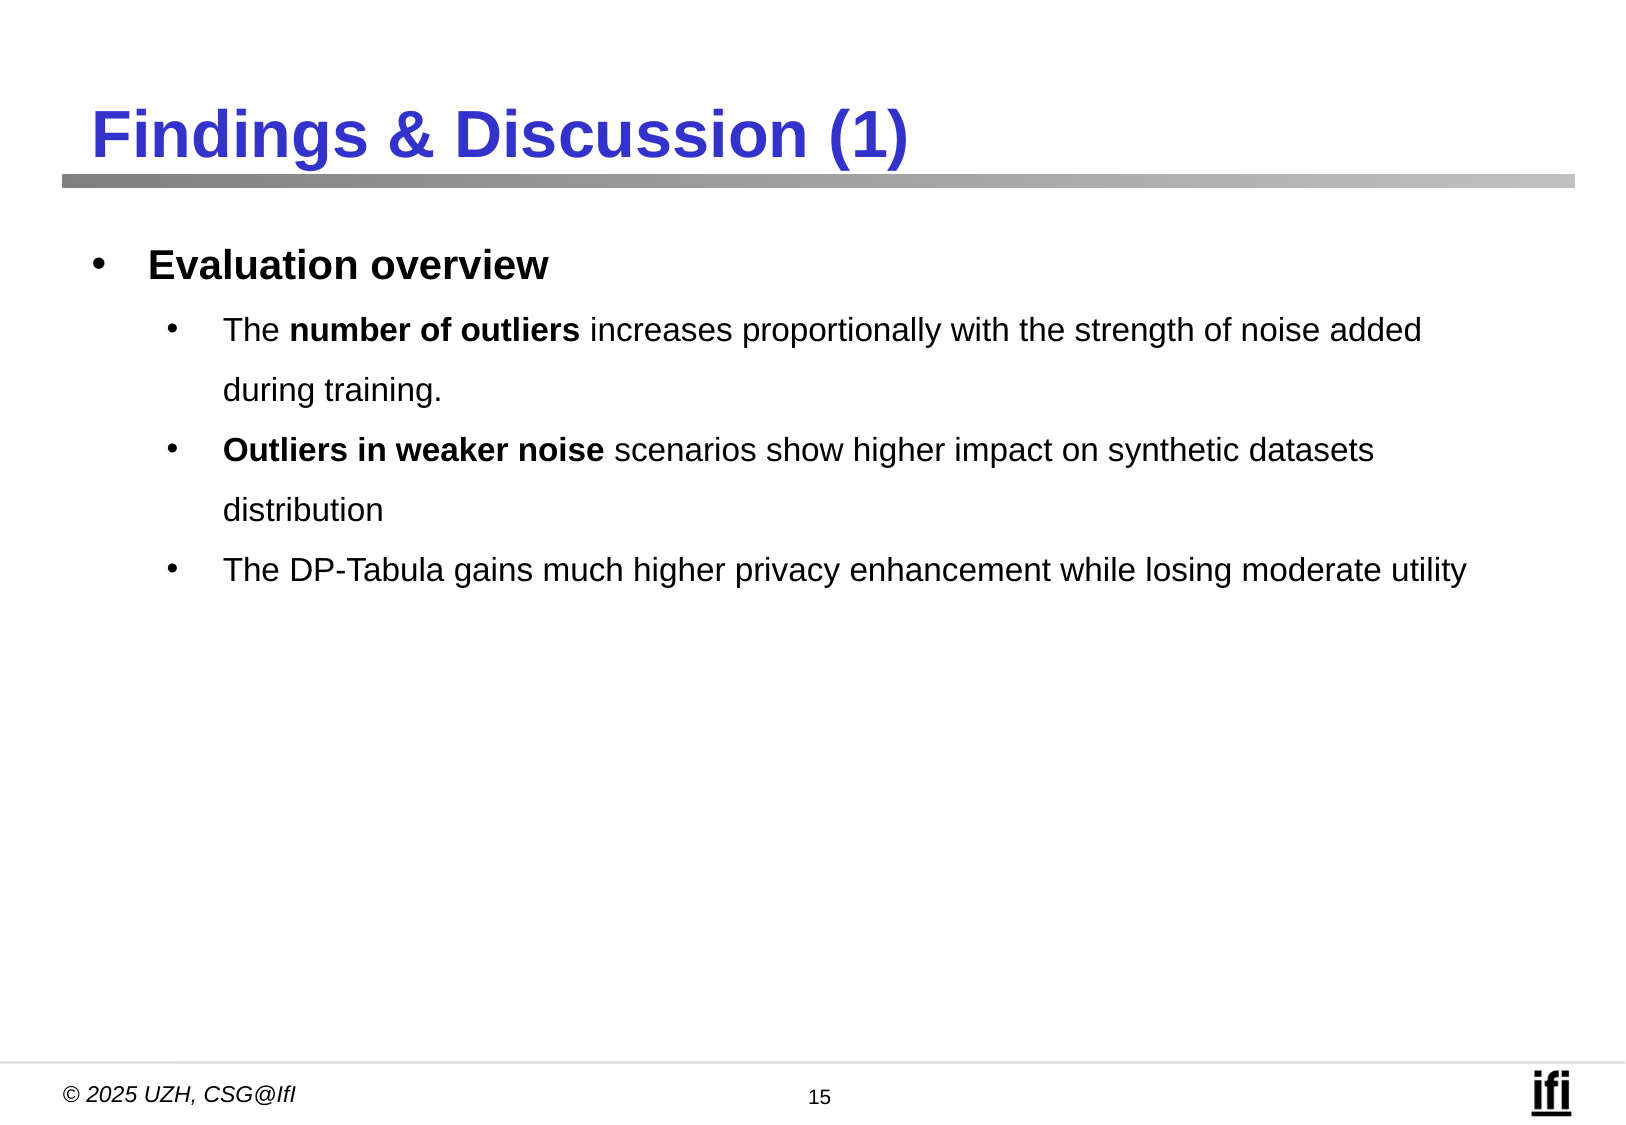

Findings & Discussion (1)

Evaluation overview
The number of outliers increases proportionally with the strength of noise added during training.
Outliers in weaker noise scenarios show higher impact on synthetic datasets distribution
The DP-Tabula gains much higher privacy enhancement while losing moderate utility